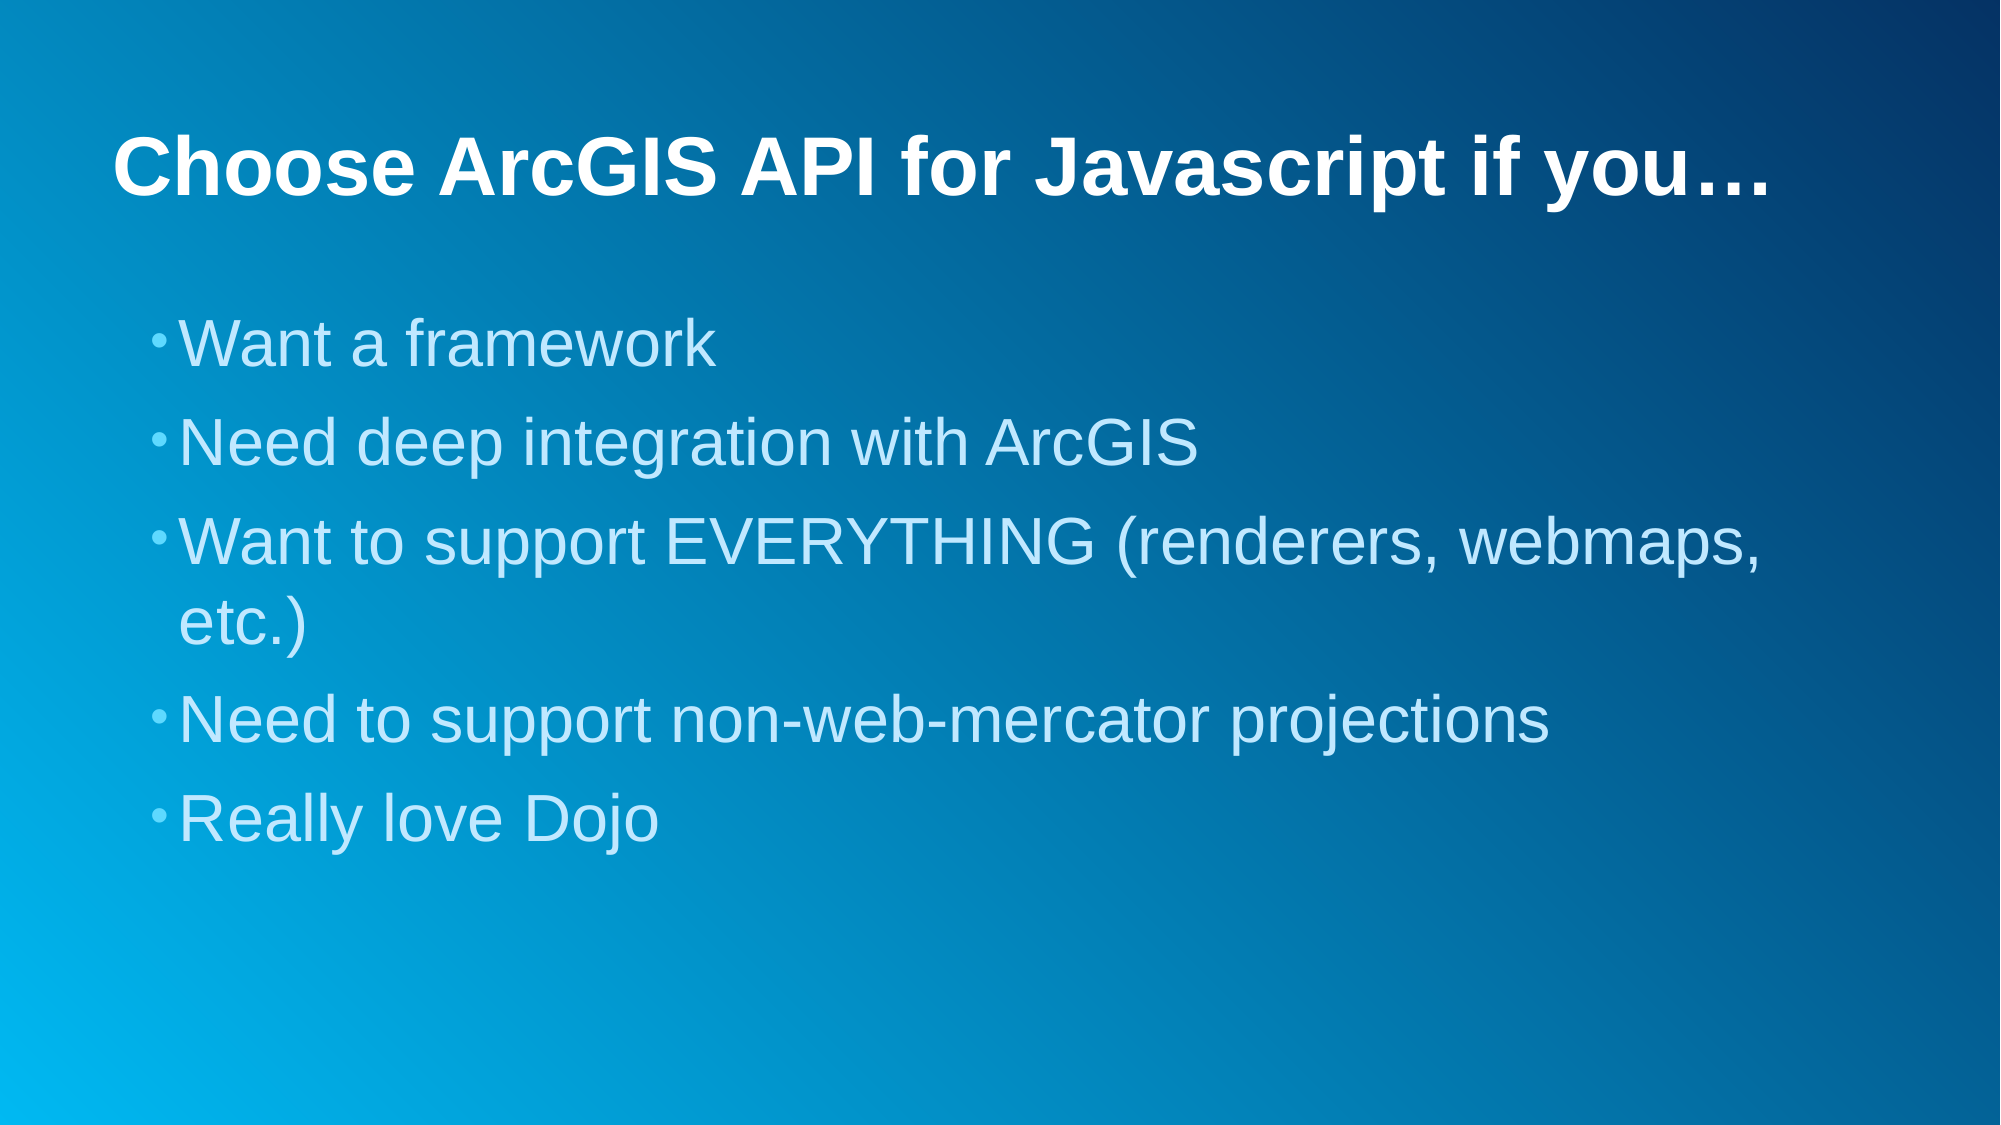

# Choose ArcGIS API for Javascript if you…
Want a framework
Need deep integration with ArcGIS
Want to support EVERYTHING (renderers, webmaps, etc.)
Need to support non-web-mercator projections
Really love Dojo